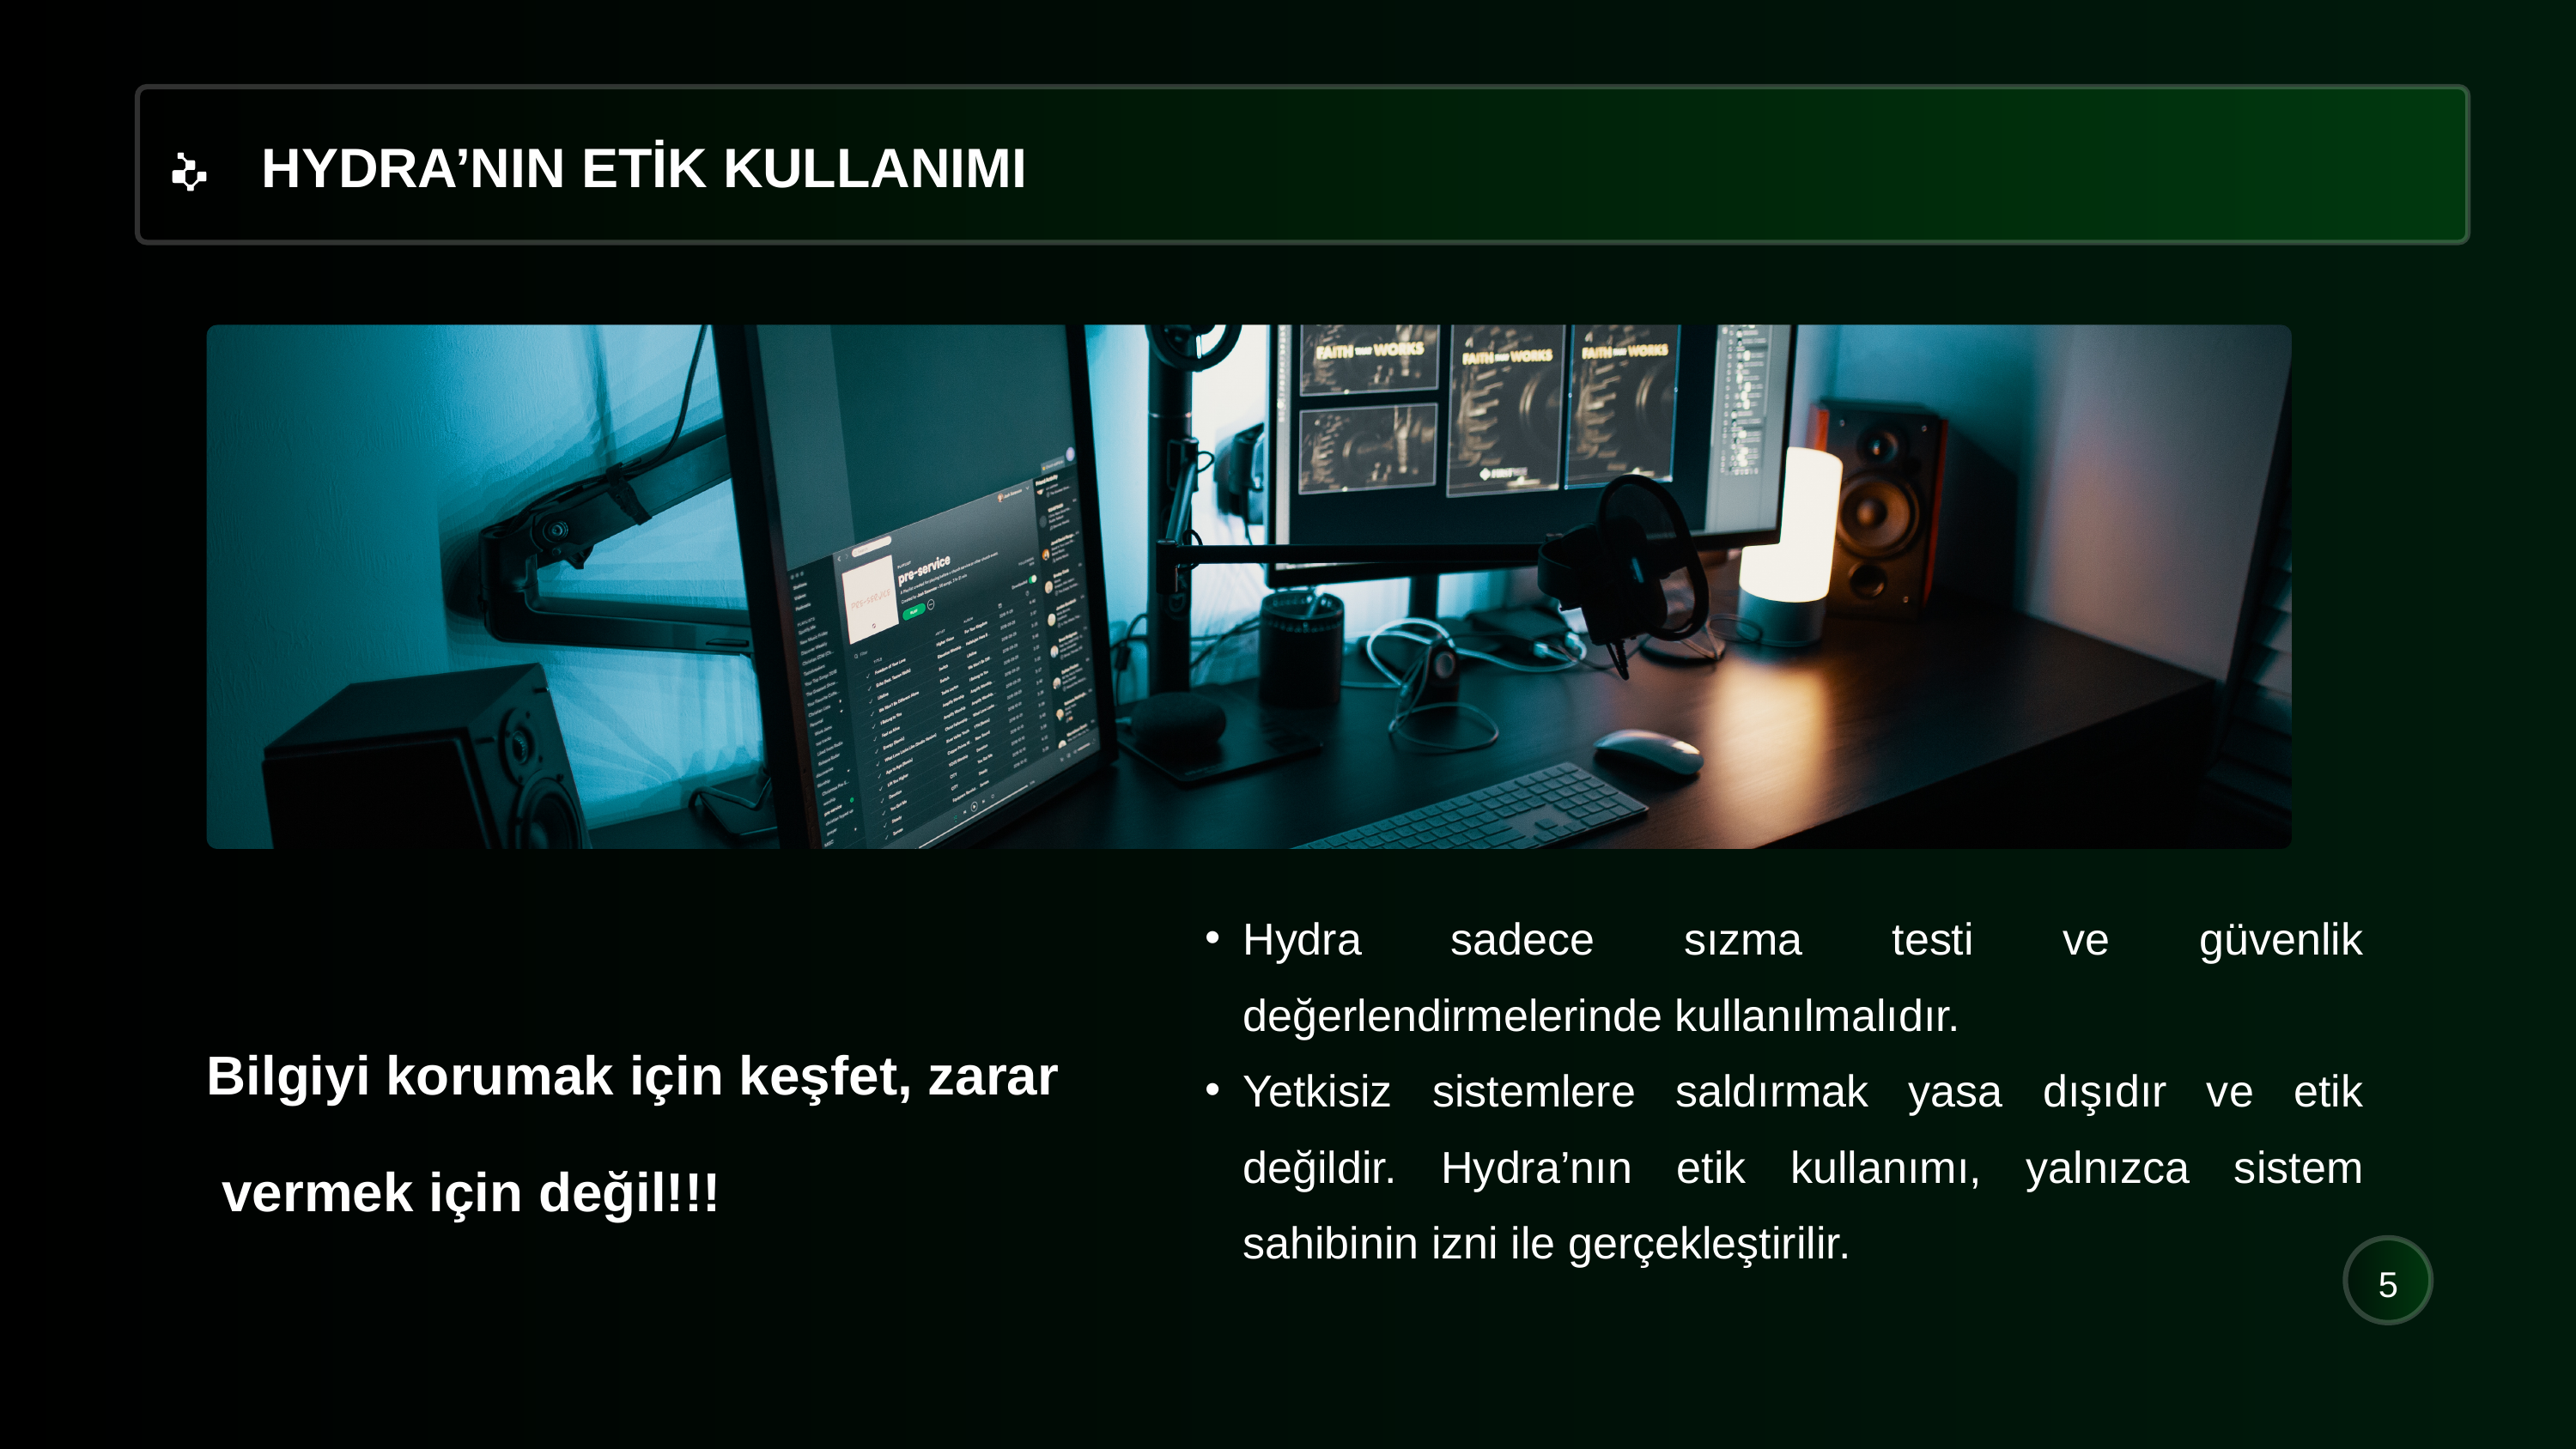

HYDRA’NIN ETİK KULLANIMI

Hydra sadece sızma testi ve güvenlik değerlendirmelerinde kullanılmalıdır.
Yetkisiz sistemlere saldırmak yasa dışıdır ve etik değildir. Hydra’nın etik kullanımı, yalnızca sistem sahibinin izni ile gerçekleştirilir.

Bilgiyi korumak için keşfet, zarar

 vermek için değil!!!

5